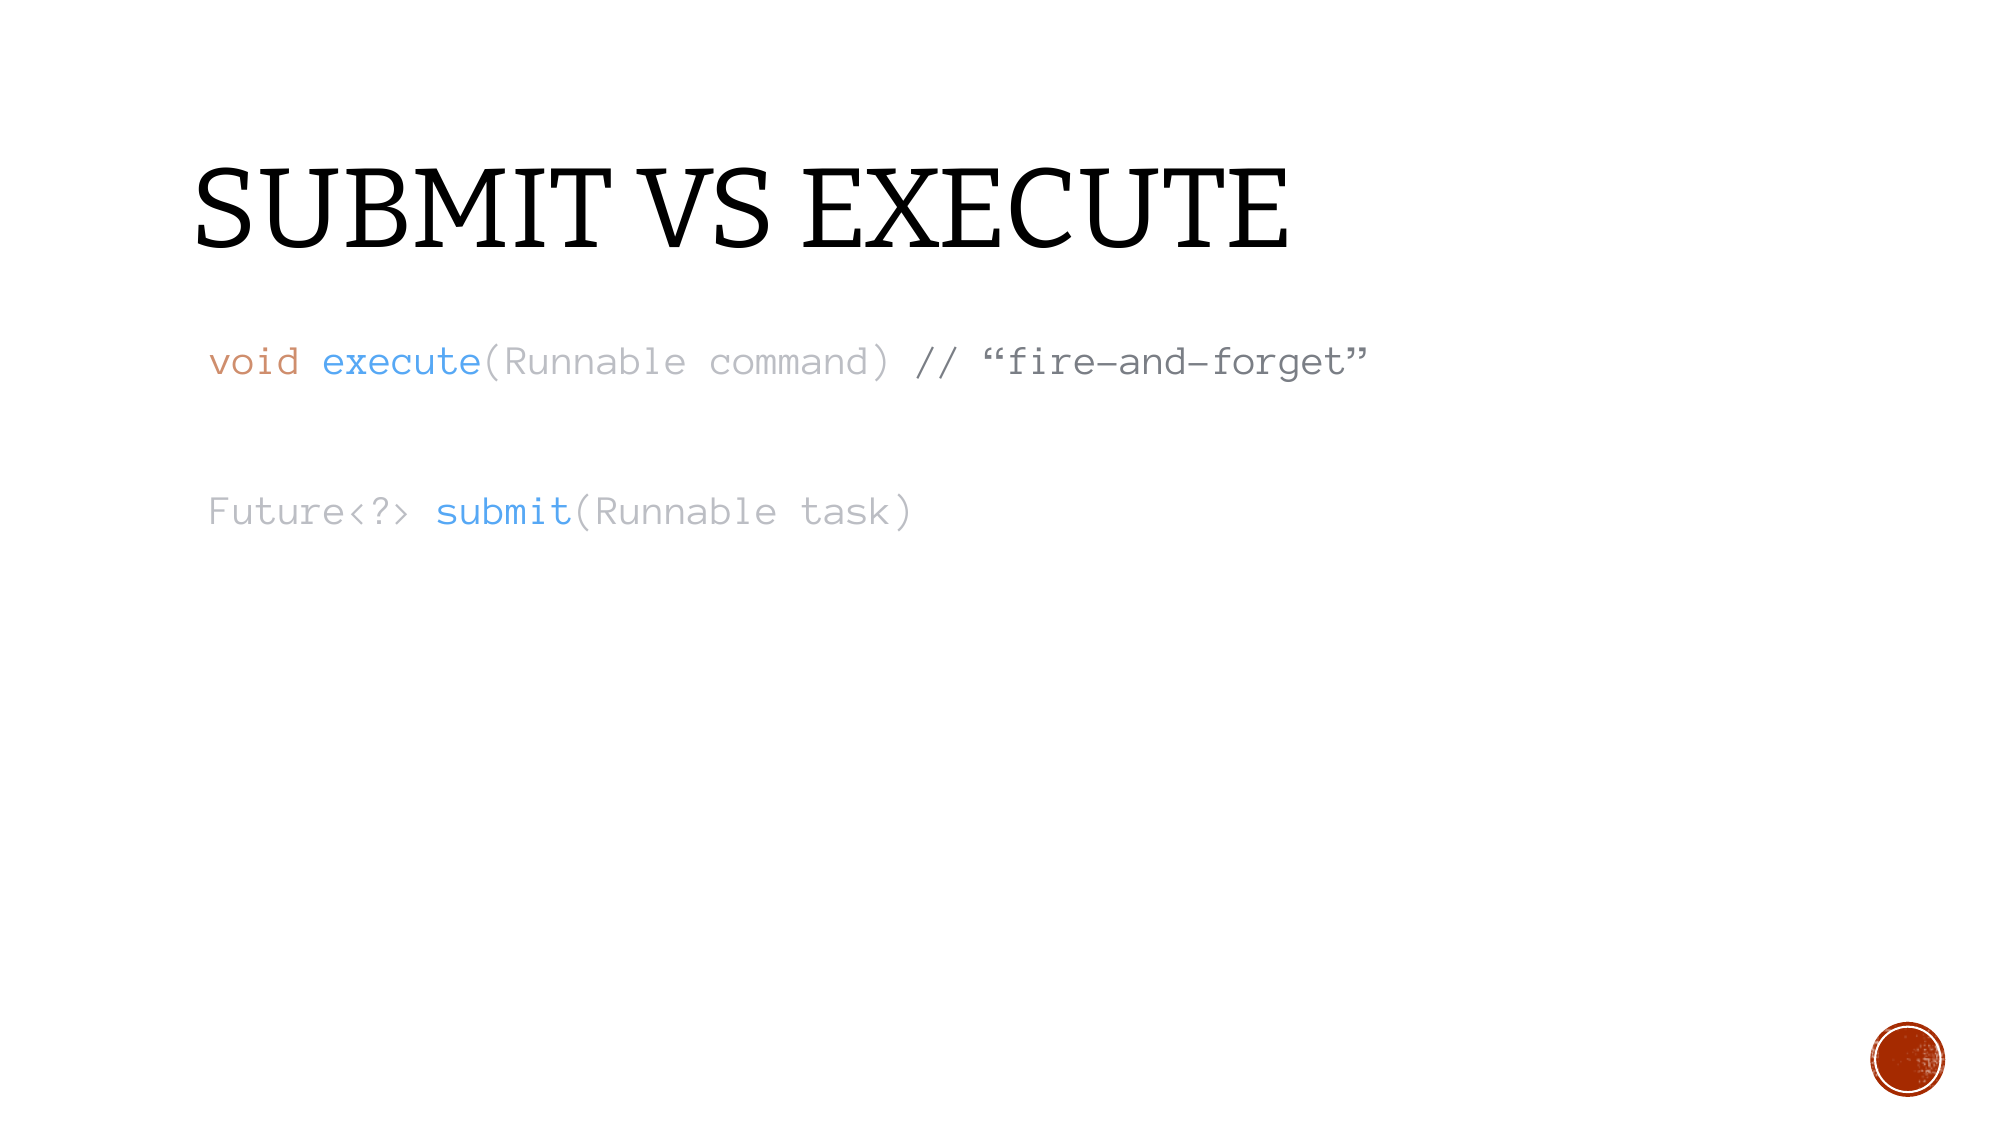

# Submit vs Execute
void execute(Runnable command) // “fire-and-forget”
Future<?> submit(Runnable task)